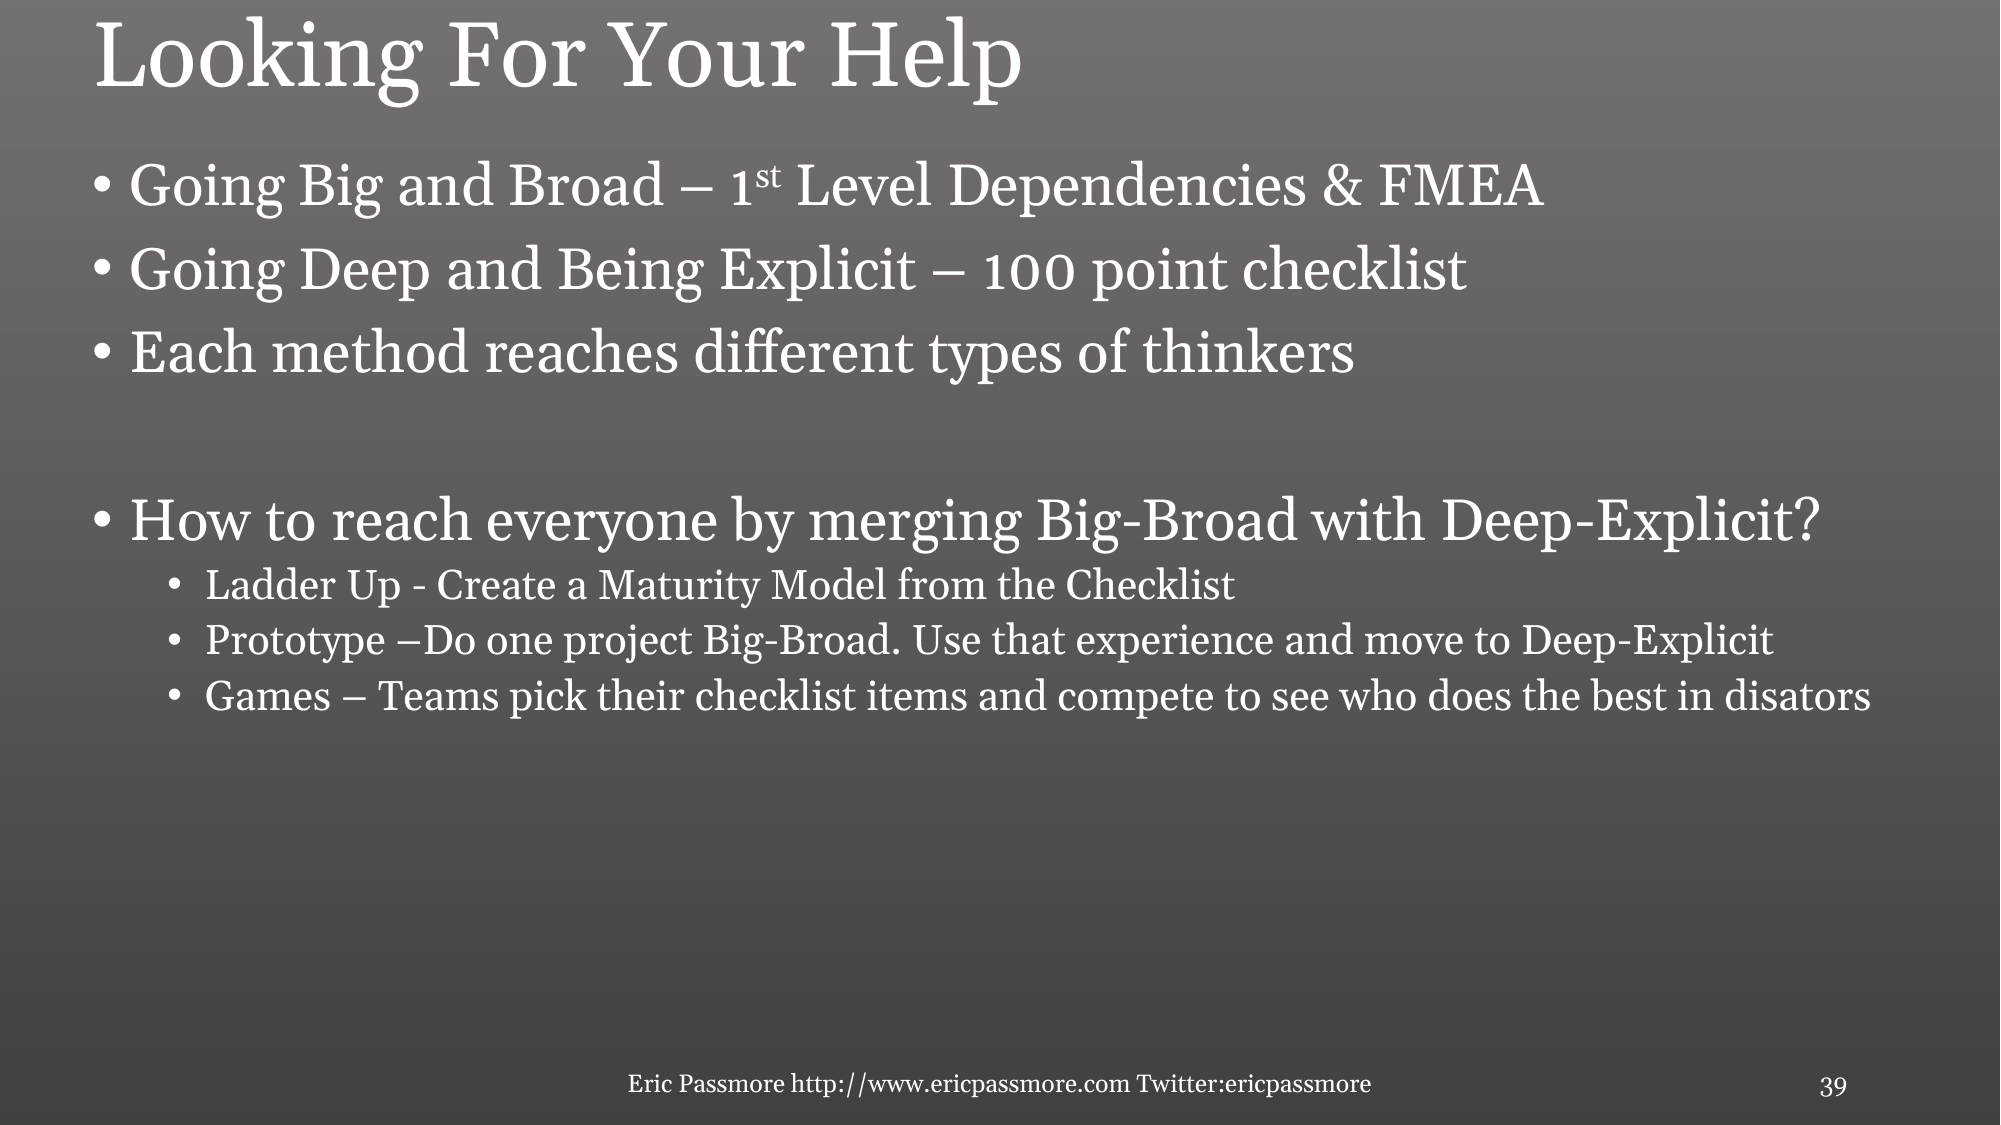

# Looking For Your Help
Going Big and Broad – 1st Level Dependencies & FMEA
Going Deep and Being Explicit – 100 point checklist
Each method reaches different types of thinkers

How to reach everyone by merging Big-Broad with Deep-Explicit?
Ladder Up - Create a Maturity Model from the Checklist
Prototype –Do one project Big-Broad. Use that experience and move to Deep-Explicit
Games – Teams pick their checklist items and compete to see who does the best in disators

Eric Passmore http://www.ericpassmore.com Twitter:ericpassmore
39